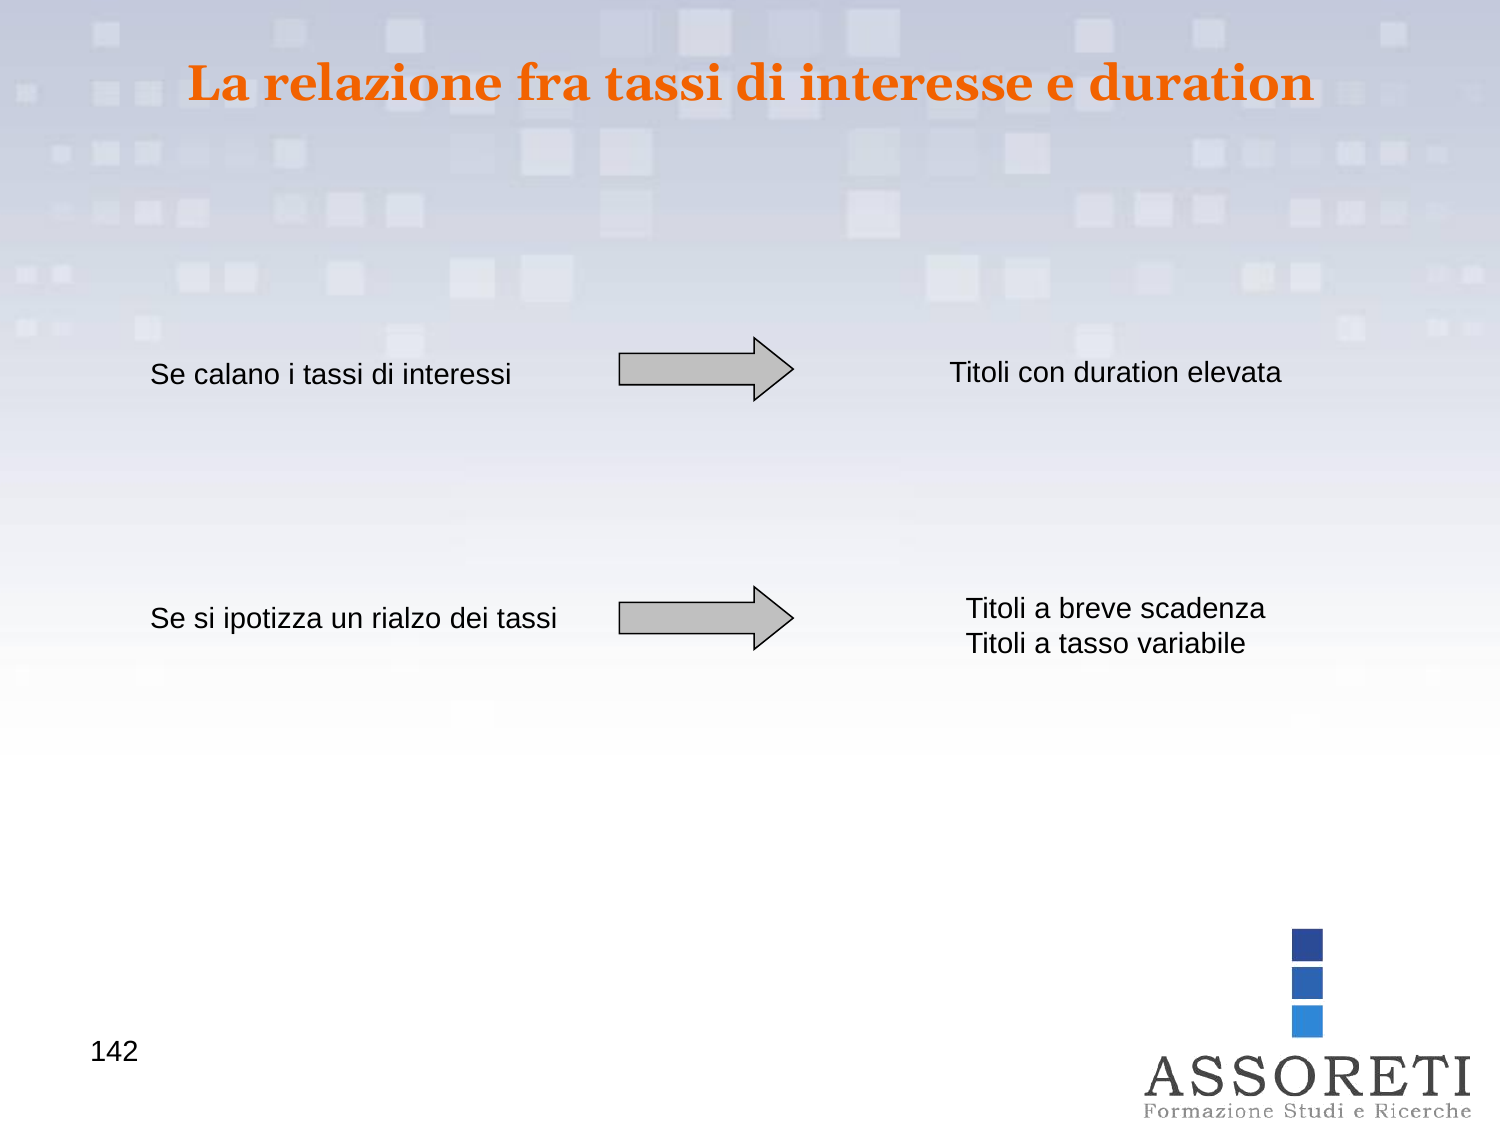

La relazione fra tassi di interesse e duration

Titoli con duration elevata
Se calano i tassi di interessi

Se si ipotizza un rialzo dei tassi
Titoli a breve scadenza
Titoli a tasso variabile

142